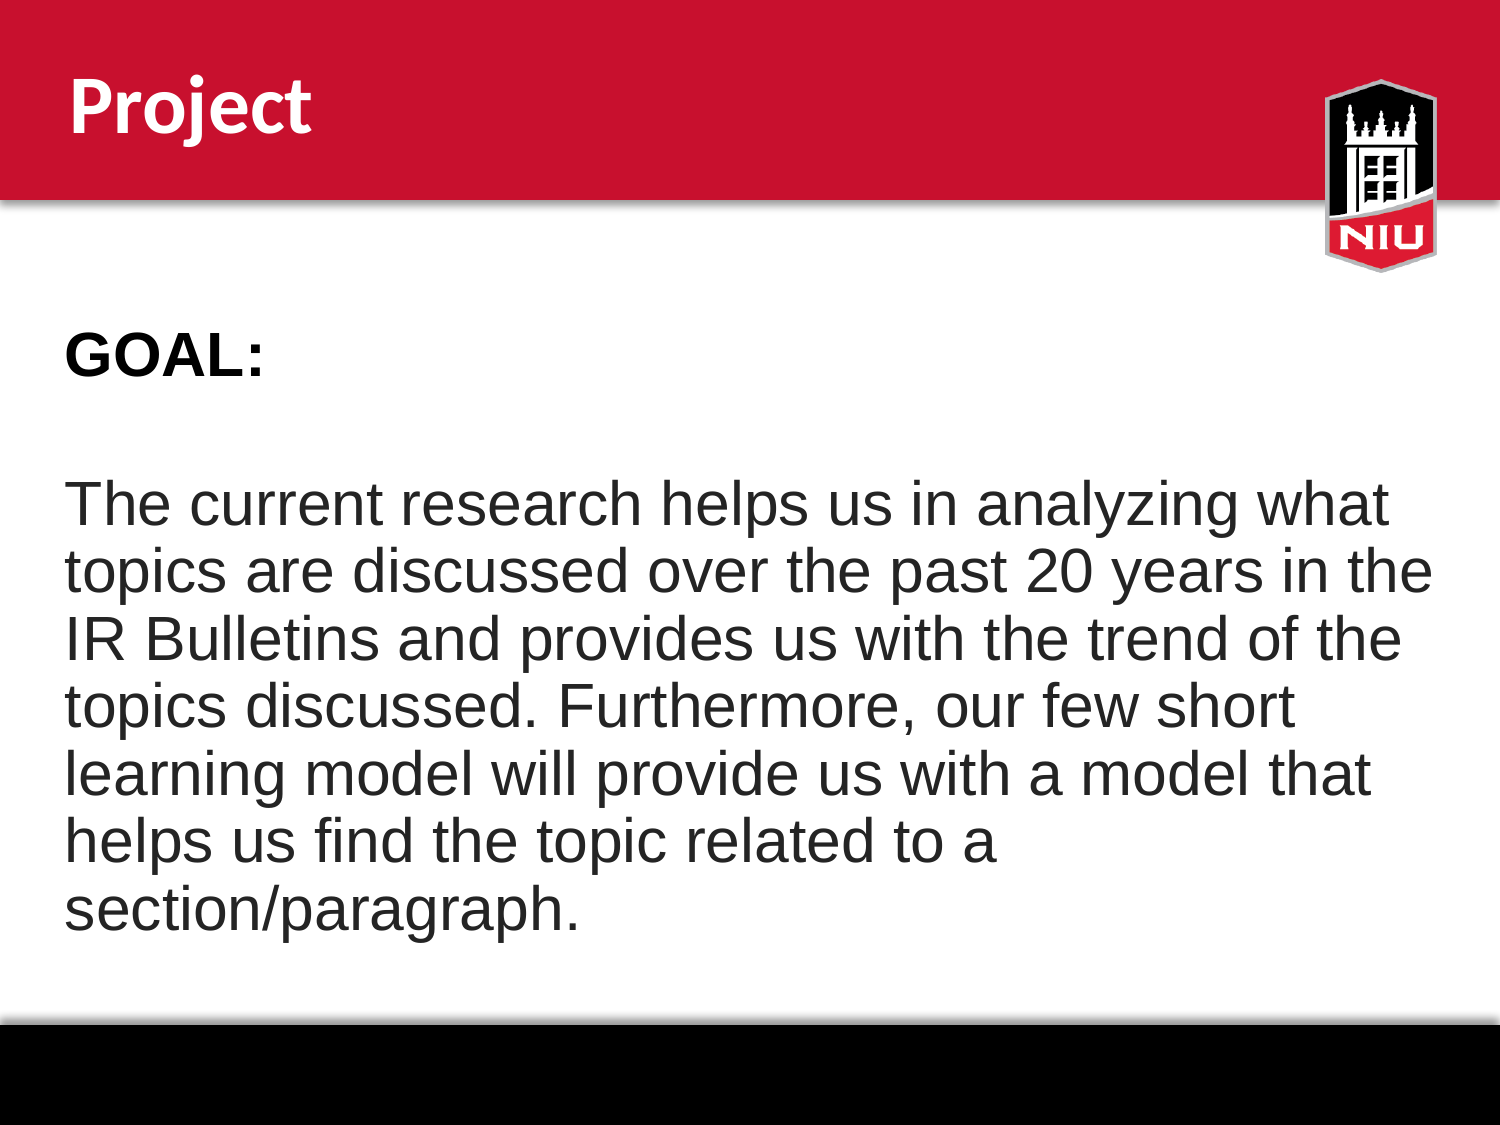

# Project

GOAL:

The current research helps us in analyzing what topics are discussed over the past 20 years in the IR Bulletins and provides us with the trend of the topics discussed. Furthermore, our few short learning model will provide us with a model that helps us find the topic related to a section/paragraph.